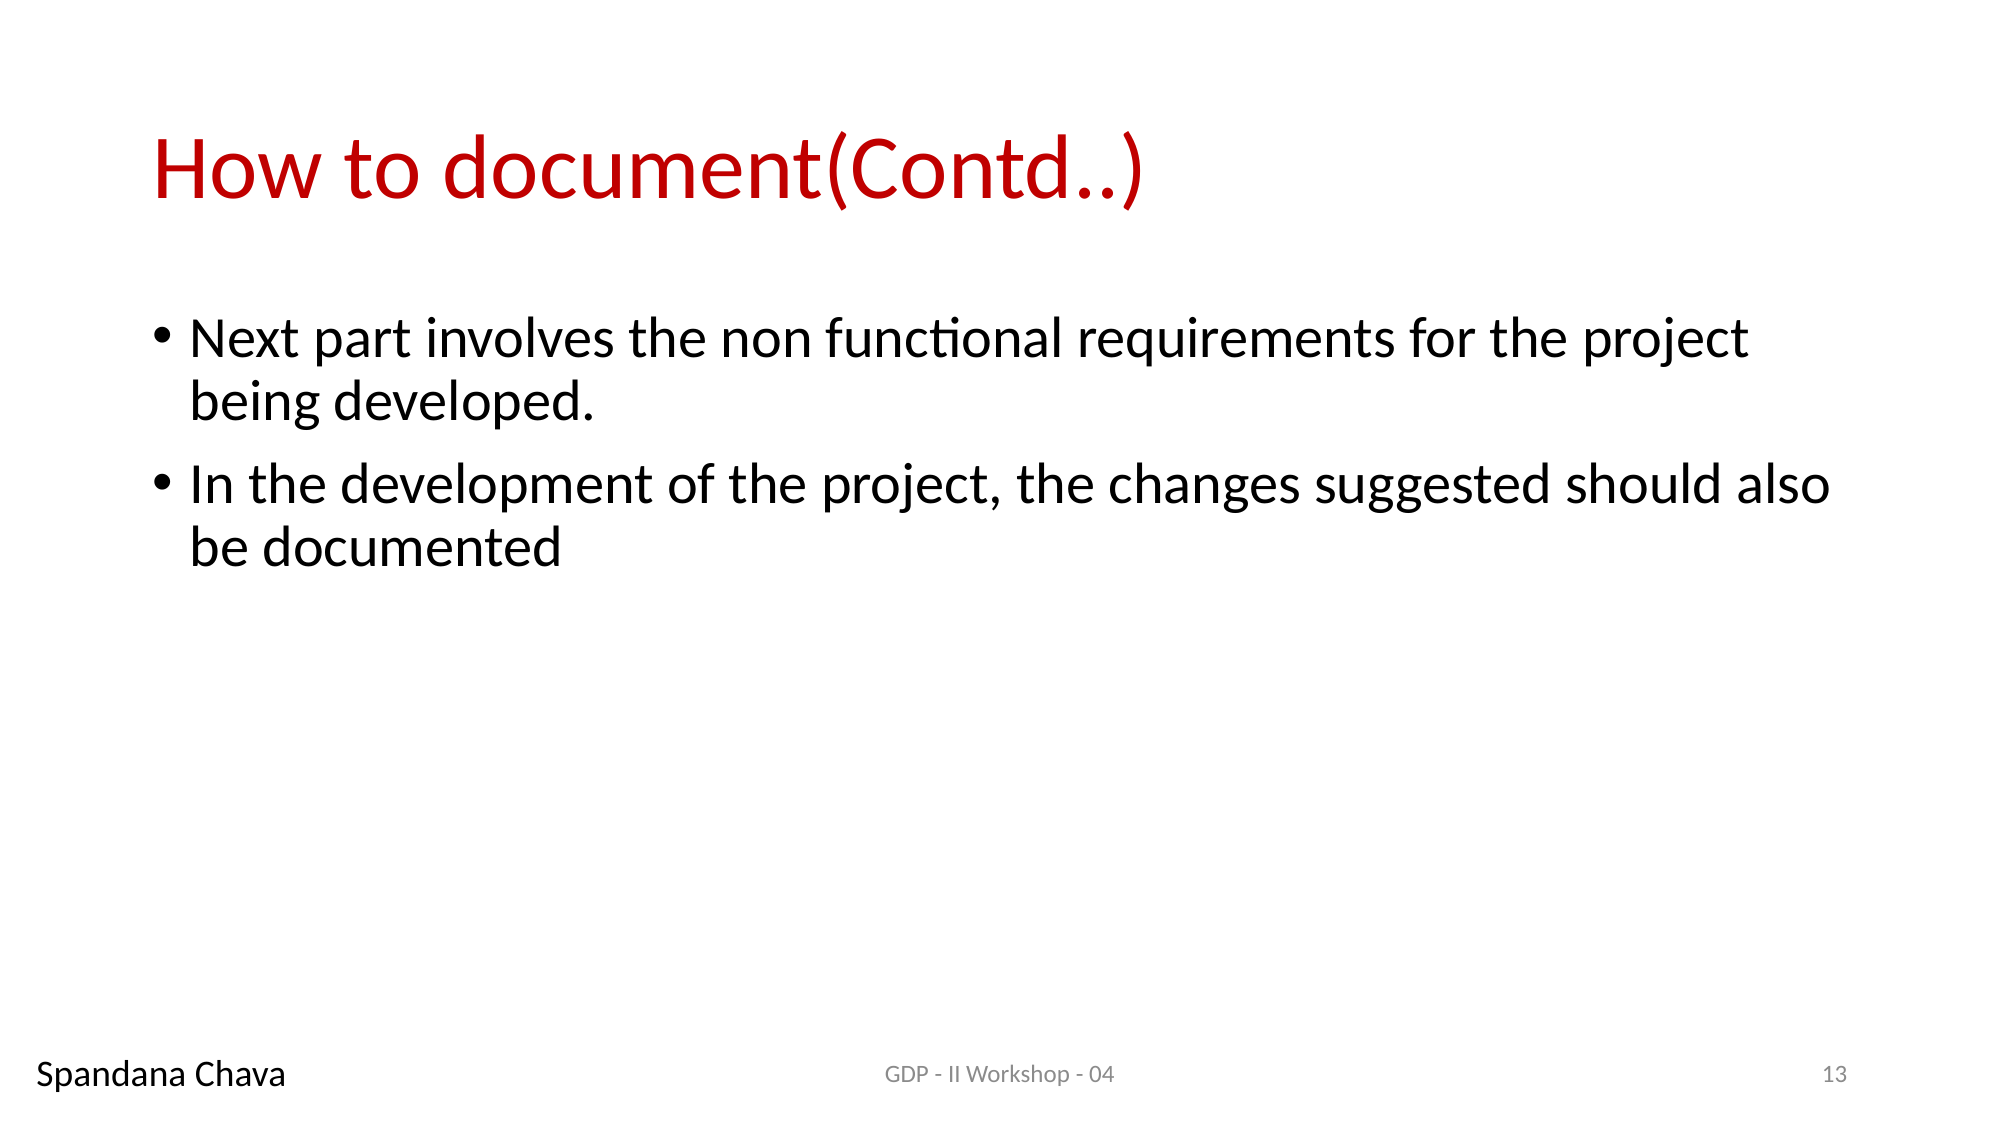

# How to document(Contd..)
Next part involves the non functional requirements for the project being developed.
In the development of the project, the changes suggested should also be documented
Spandana Chava
GDP - II Workshop - 04
13